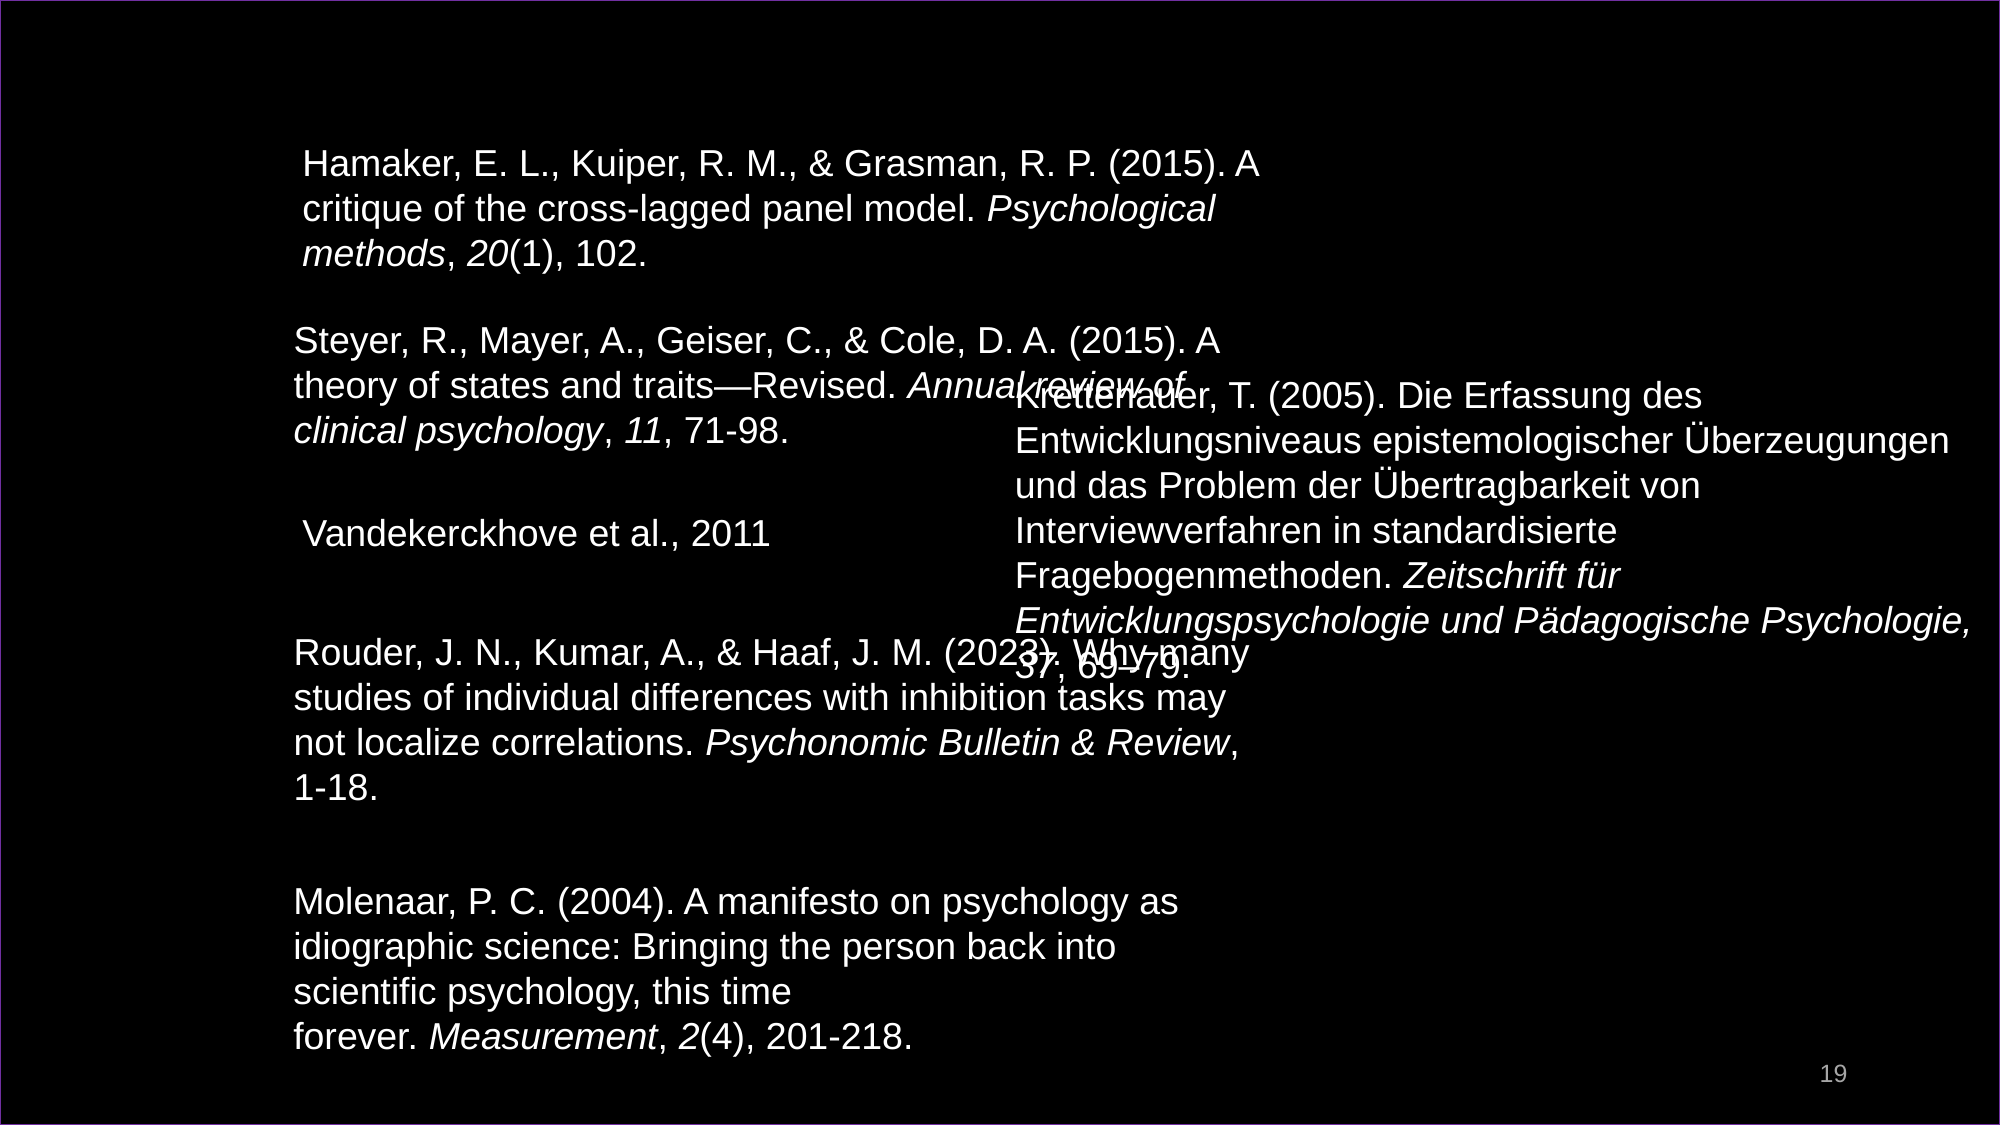

Hamaker, E. L., Kuiper, R. M., & Grasman, R. P. (2015). A critique of the cross-lagged panel model. Psychological methods, 20(1), 102.
Steyer, R., Mayer, A., Geiser, C., & Cole, D. A. (2015). A theory of states and traits—Revised. Annual review of clinical psychology, 11, 71-98.
Krettenauer, T. (2005). Die Erfassung des Entwicklungsniveaus epistemologischer Überzeugungen und das Problem der Übertragbarkeit von Interviewverfahren in standardisierte Fragebogenmethoden. Zeitschrift für Entwicklungspsychologie und Pädagogische Psychologie, 37, 69–79.
Vandekerckhove et al., 2011
Rouder, J. N., Kumar, A., & Haaf, J. M. (2023). Why many studies of individual differences with inhibition tasks may not localize correlations. Psychonomic Bulletin & Review, 1-18.
Molenaar, P. C. (2004). A manifesto on psychology as idiographic science: Bringing the person back into scientific psychology, this time forever. Measurement, 2(4), 201-218.
19